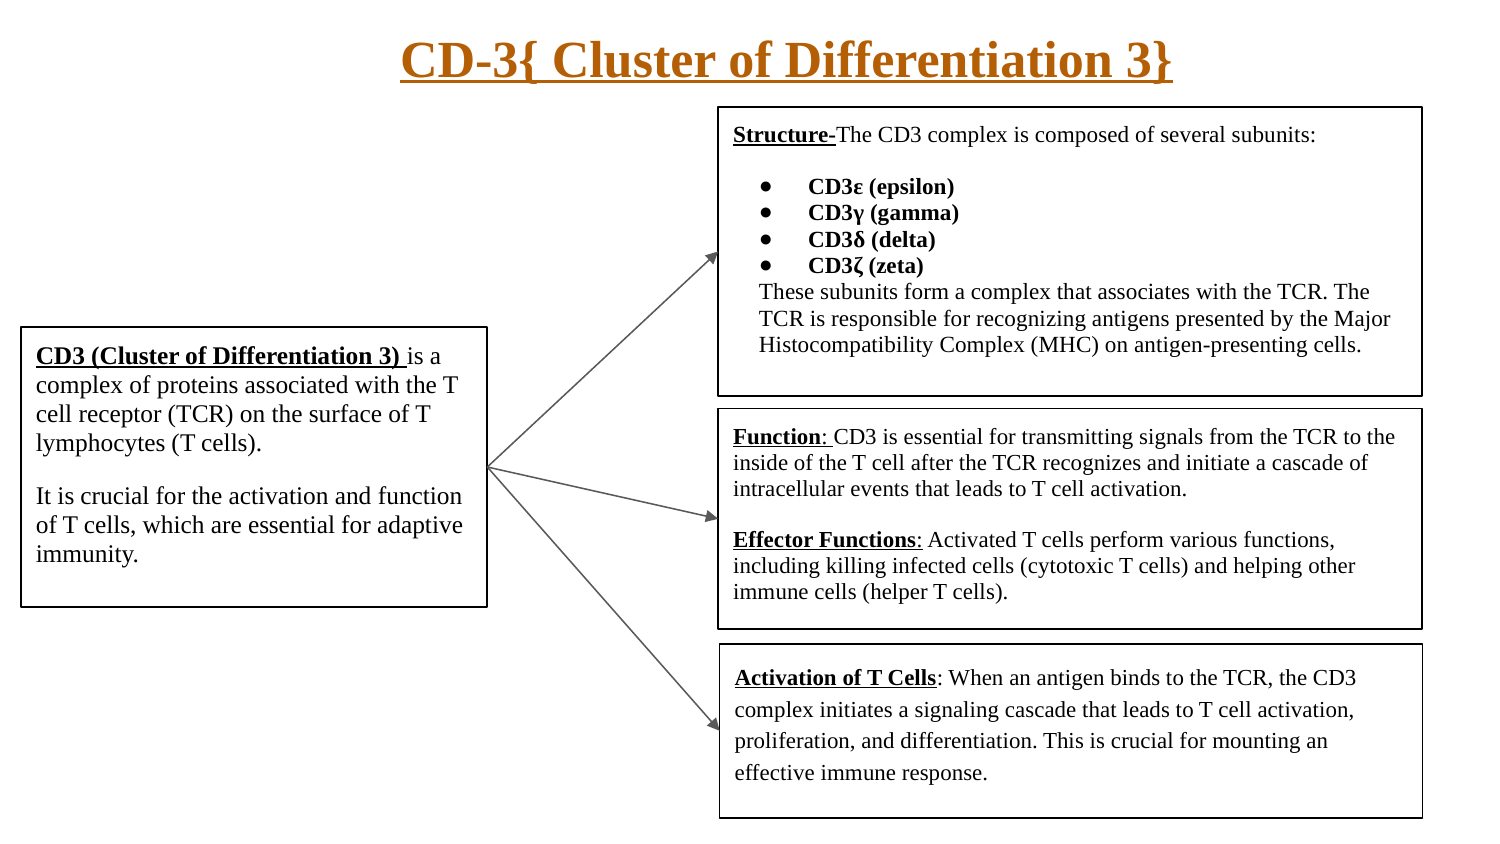

# CD-3{ Cluster of Differentiation 3}
Structure-The CD3 complex is composed of several subunits:
CD3ε (epsilon)
CD3γ (gamma)
CD3δ (delta)
CD3ζ (zeta)
These subunits form a complex that associates with the TCR. The TCR is responsible for recognizing antigens presented by the Major Histocompatibility Complex (MHC) on antigen-presenting cells.
CD3 (Cluster of Differentiation 3) is a complex of proteins associated with the T cell receptor (TCR) on the surface of T lymphocytes (T cells).
It is crucial for the activation and function of T cells, which are essential for adaptive immunity.
Function: CD3 is essential for transmitting signals from the TCR to the inside of the T cell after the TCR recognizes and initiate a cascade of intracellular events that leads to T cell activation.
Effector Functions: Activated T cells perform various functions, including killing infected cells (cytotoxic T cells) and helping other immune cells (helper T cells).
Activation of T Cells: When an antigen binds to the TCR, the CD3 complex initiates a signaling cascade that leads to T cell activation, proliferation, and differentiation. This is crucial for mounting an effective immune response.